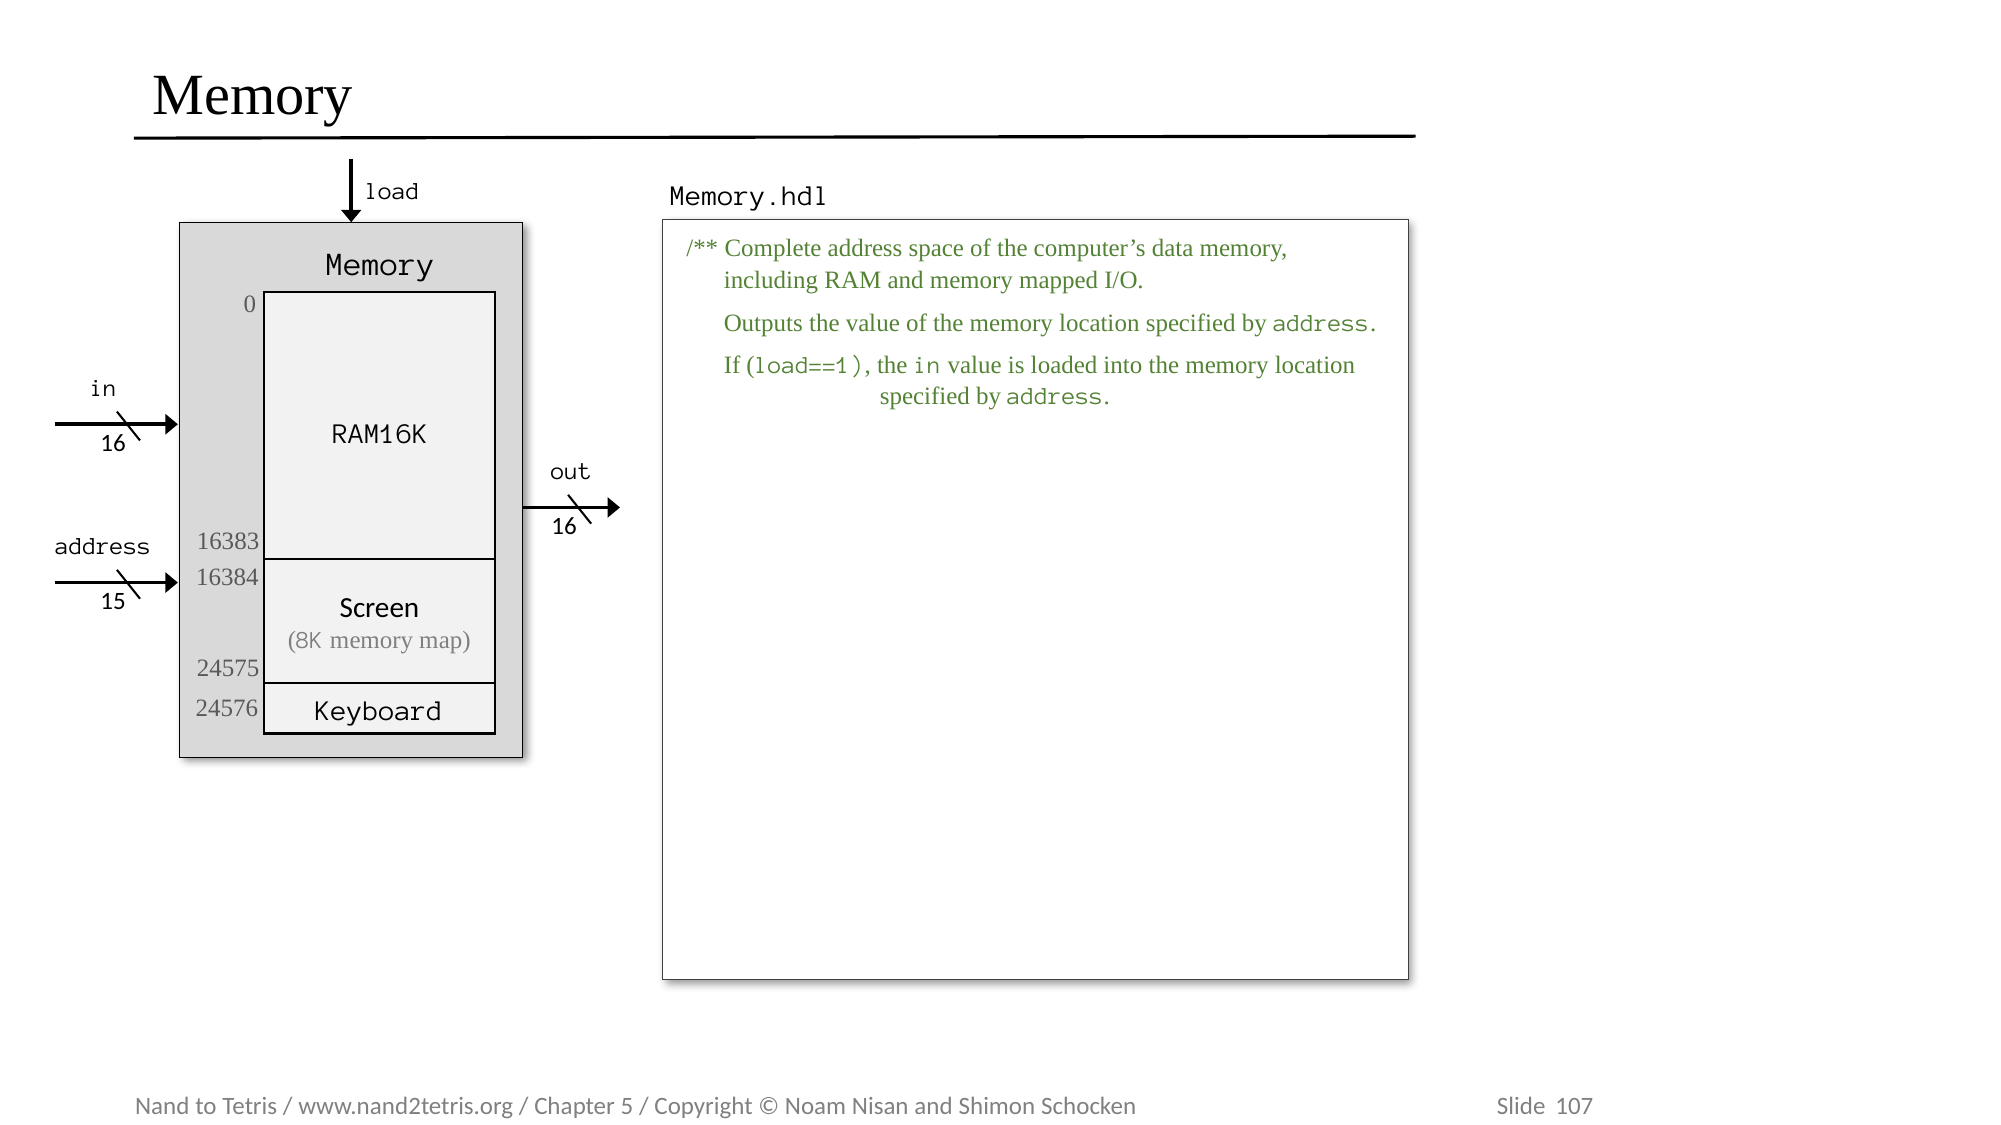

# Memory

load

Memory
in
16
out
16
address
15
Memory.hdl
/** Complete address space of the computer’s data memory,
      including RAM and memory mapped I/O.
      Outputs the value of the memory location specified by address.
      If (load==1), the in value is loaded into the memory location
                               specified by address.

0

RAM16K
16383
16384

Screen
(8K memory map)
24575
Keyboard
24576